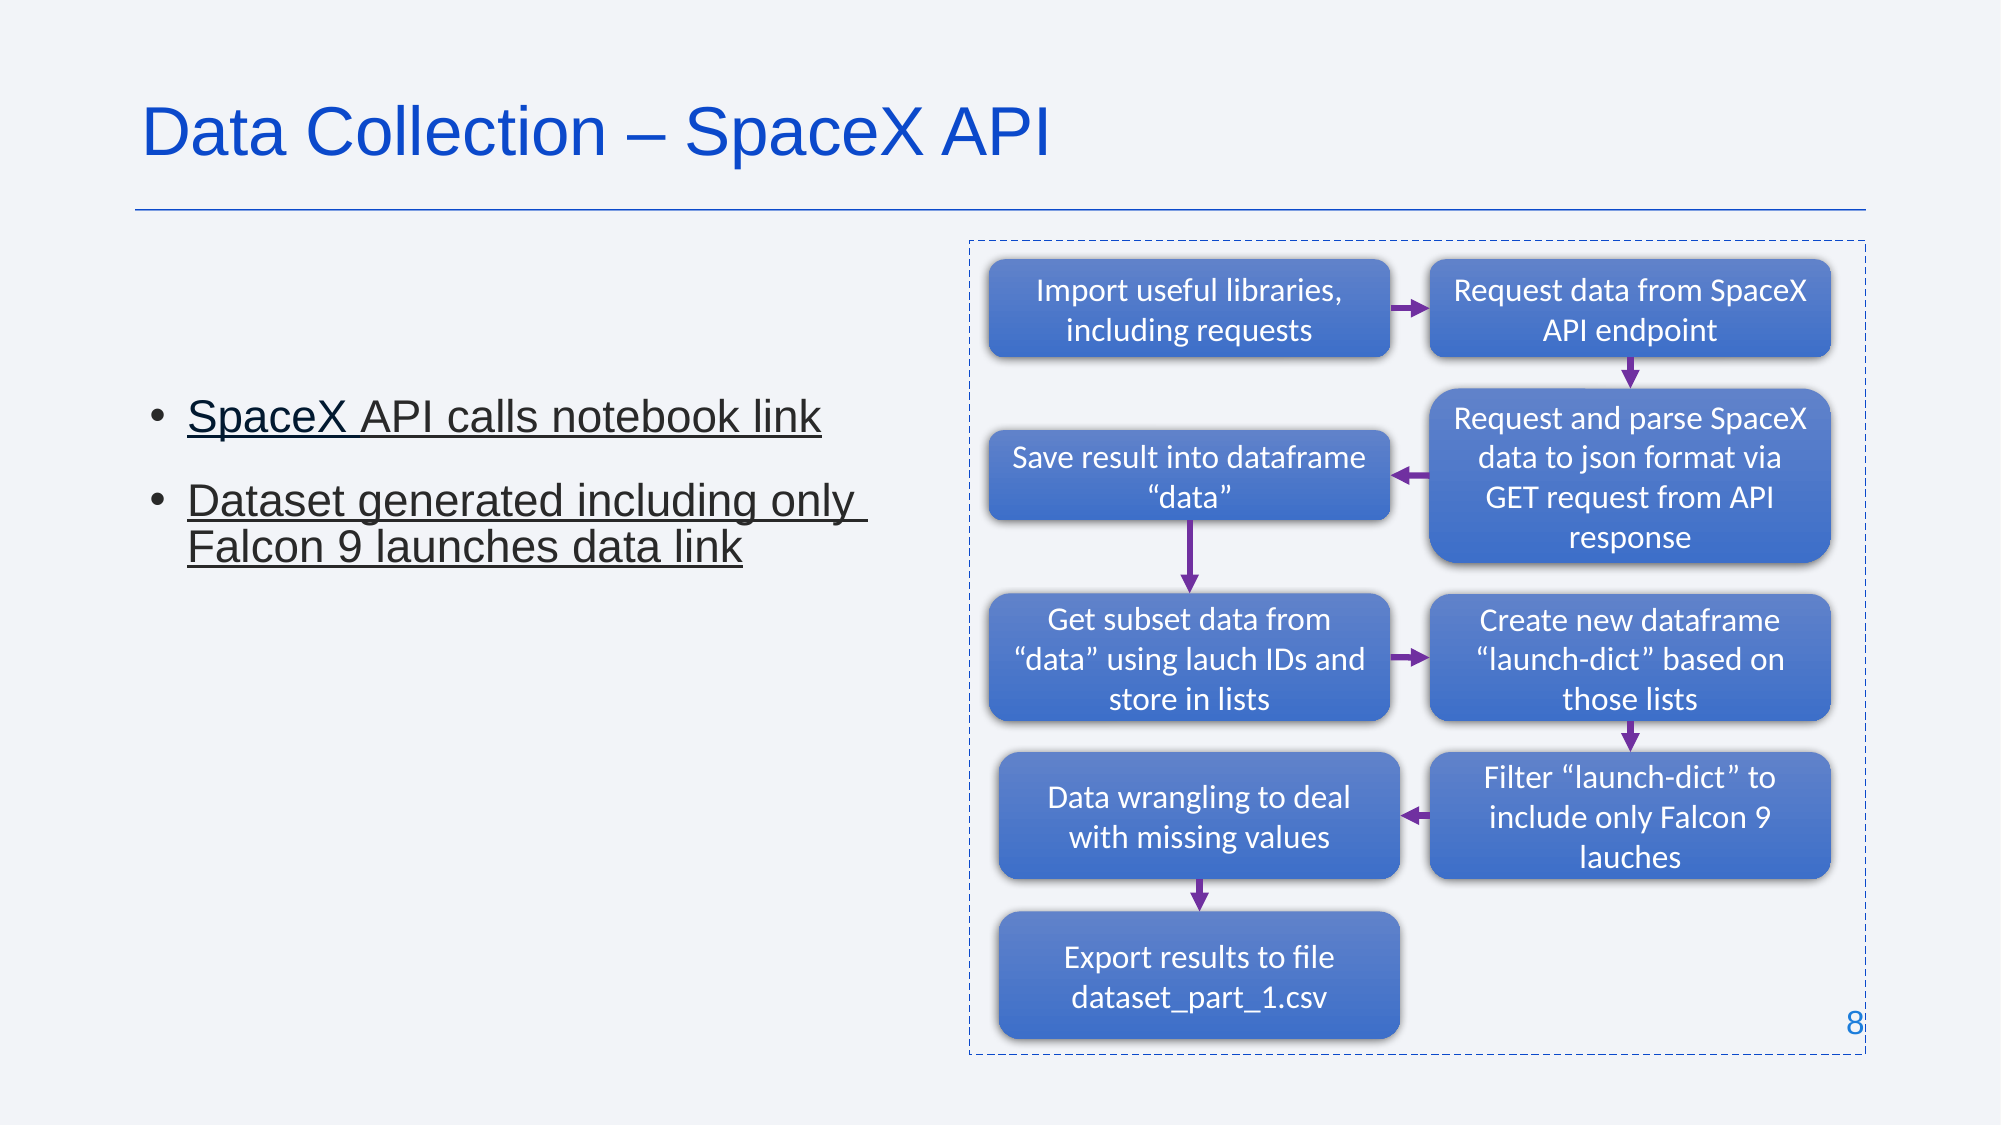

Data Collection – SpaceX API

Import useful libraries, including requests
Request data from SpaceX API endpoint

SpaceX API calls notebook link
Dataset generated including only Falcon 9 launches data link

Request and parse SpaceX data to json format via GET request from API response
Save result into dataframe “data”
Get subset data from “data” using lauch IDs and store in lists
Create new dataframe “launch-dict” based on those lists
Data wrangling to deal with missing values
Filter “launch-dict” to include only Falcon 9 lauches
Export results to file dataset_part_1.csv
8